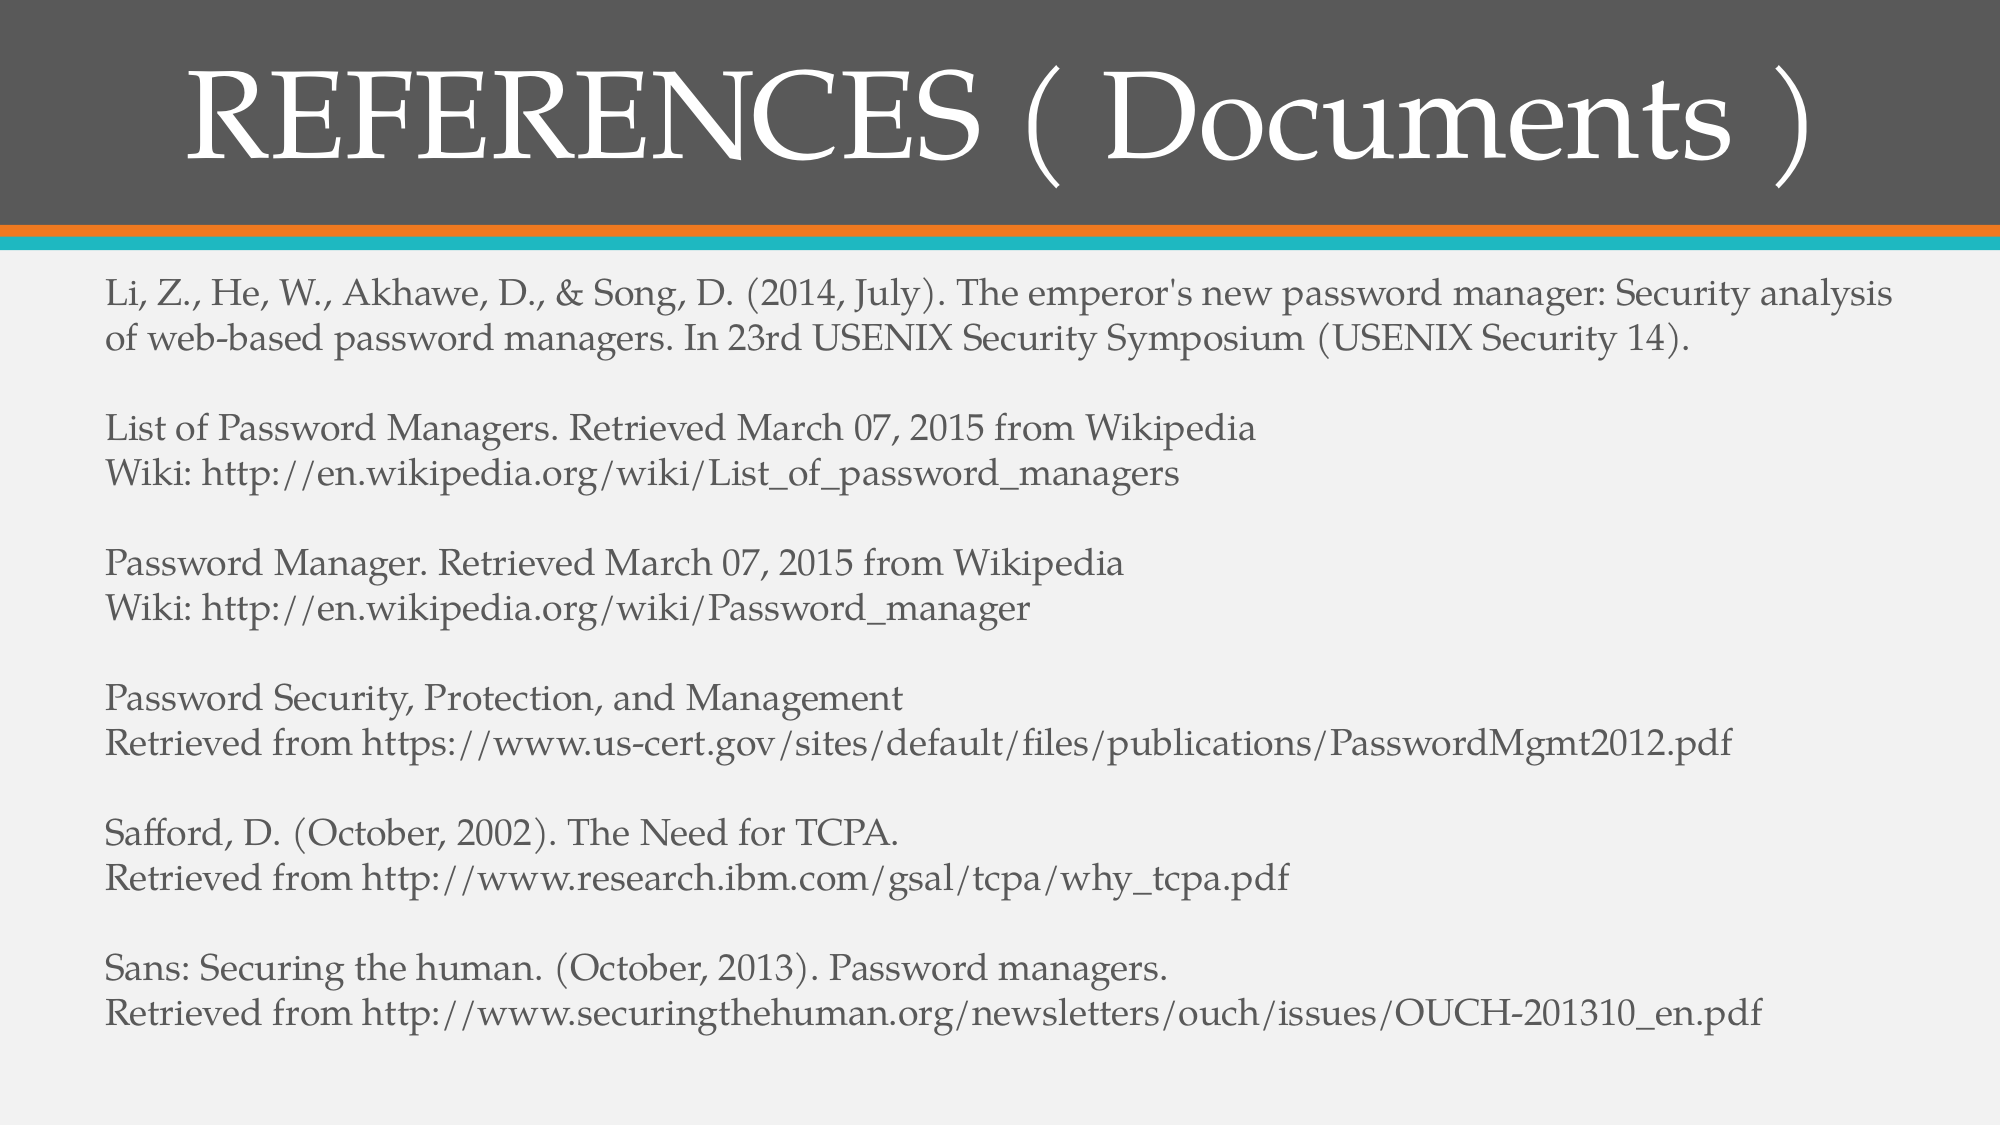

# REFERENCES ( Documents )
Li, Z., He, W., Akhawe, D., & Song, D. (2014, July). The emperor's new password manager: Security analysis
of web-based password managers. In 23rd USENIX Security Symposium (USENIX Security 14).

List of Password Managers. Retrieved March 07, 2015 from Wikipedia
Wiki: http://en.wikipedia.org/wiki/List_of_password_managers

Password Manager. Retrieved March 07, 2015 from Wikipedia
Wiki: http://en.wikipedia.org/wiki/Password_manager

Password Security, Protection, and Management
Retrieved from https://www.us-cert.gov/sites/default/files/publications/PasswordMgmt2012.pdf

Safford, D. (October, 2002). The Need for TCPA.
Retrieved from http://www.research.ibm.com/gsal/tcpa/why_tcpa.pdf

Sans: Securing the human. (October, 2013). Password managers.
Retrieved from http://www.securingthehuman.org/newsletters/ouch/issues/OUCH-201310_en.pdf